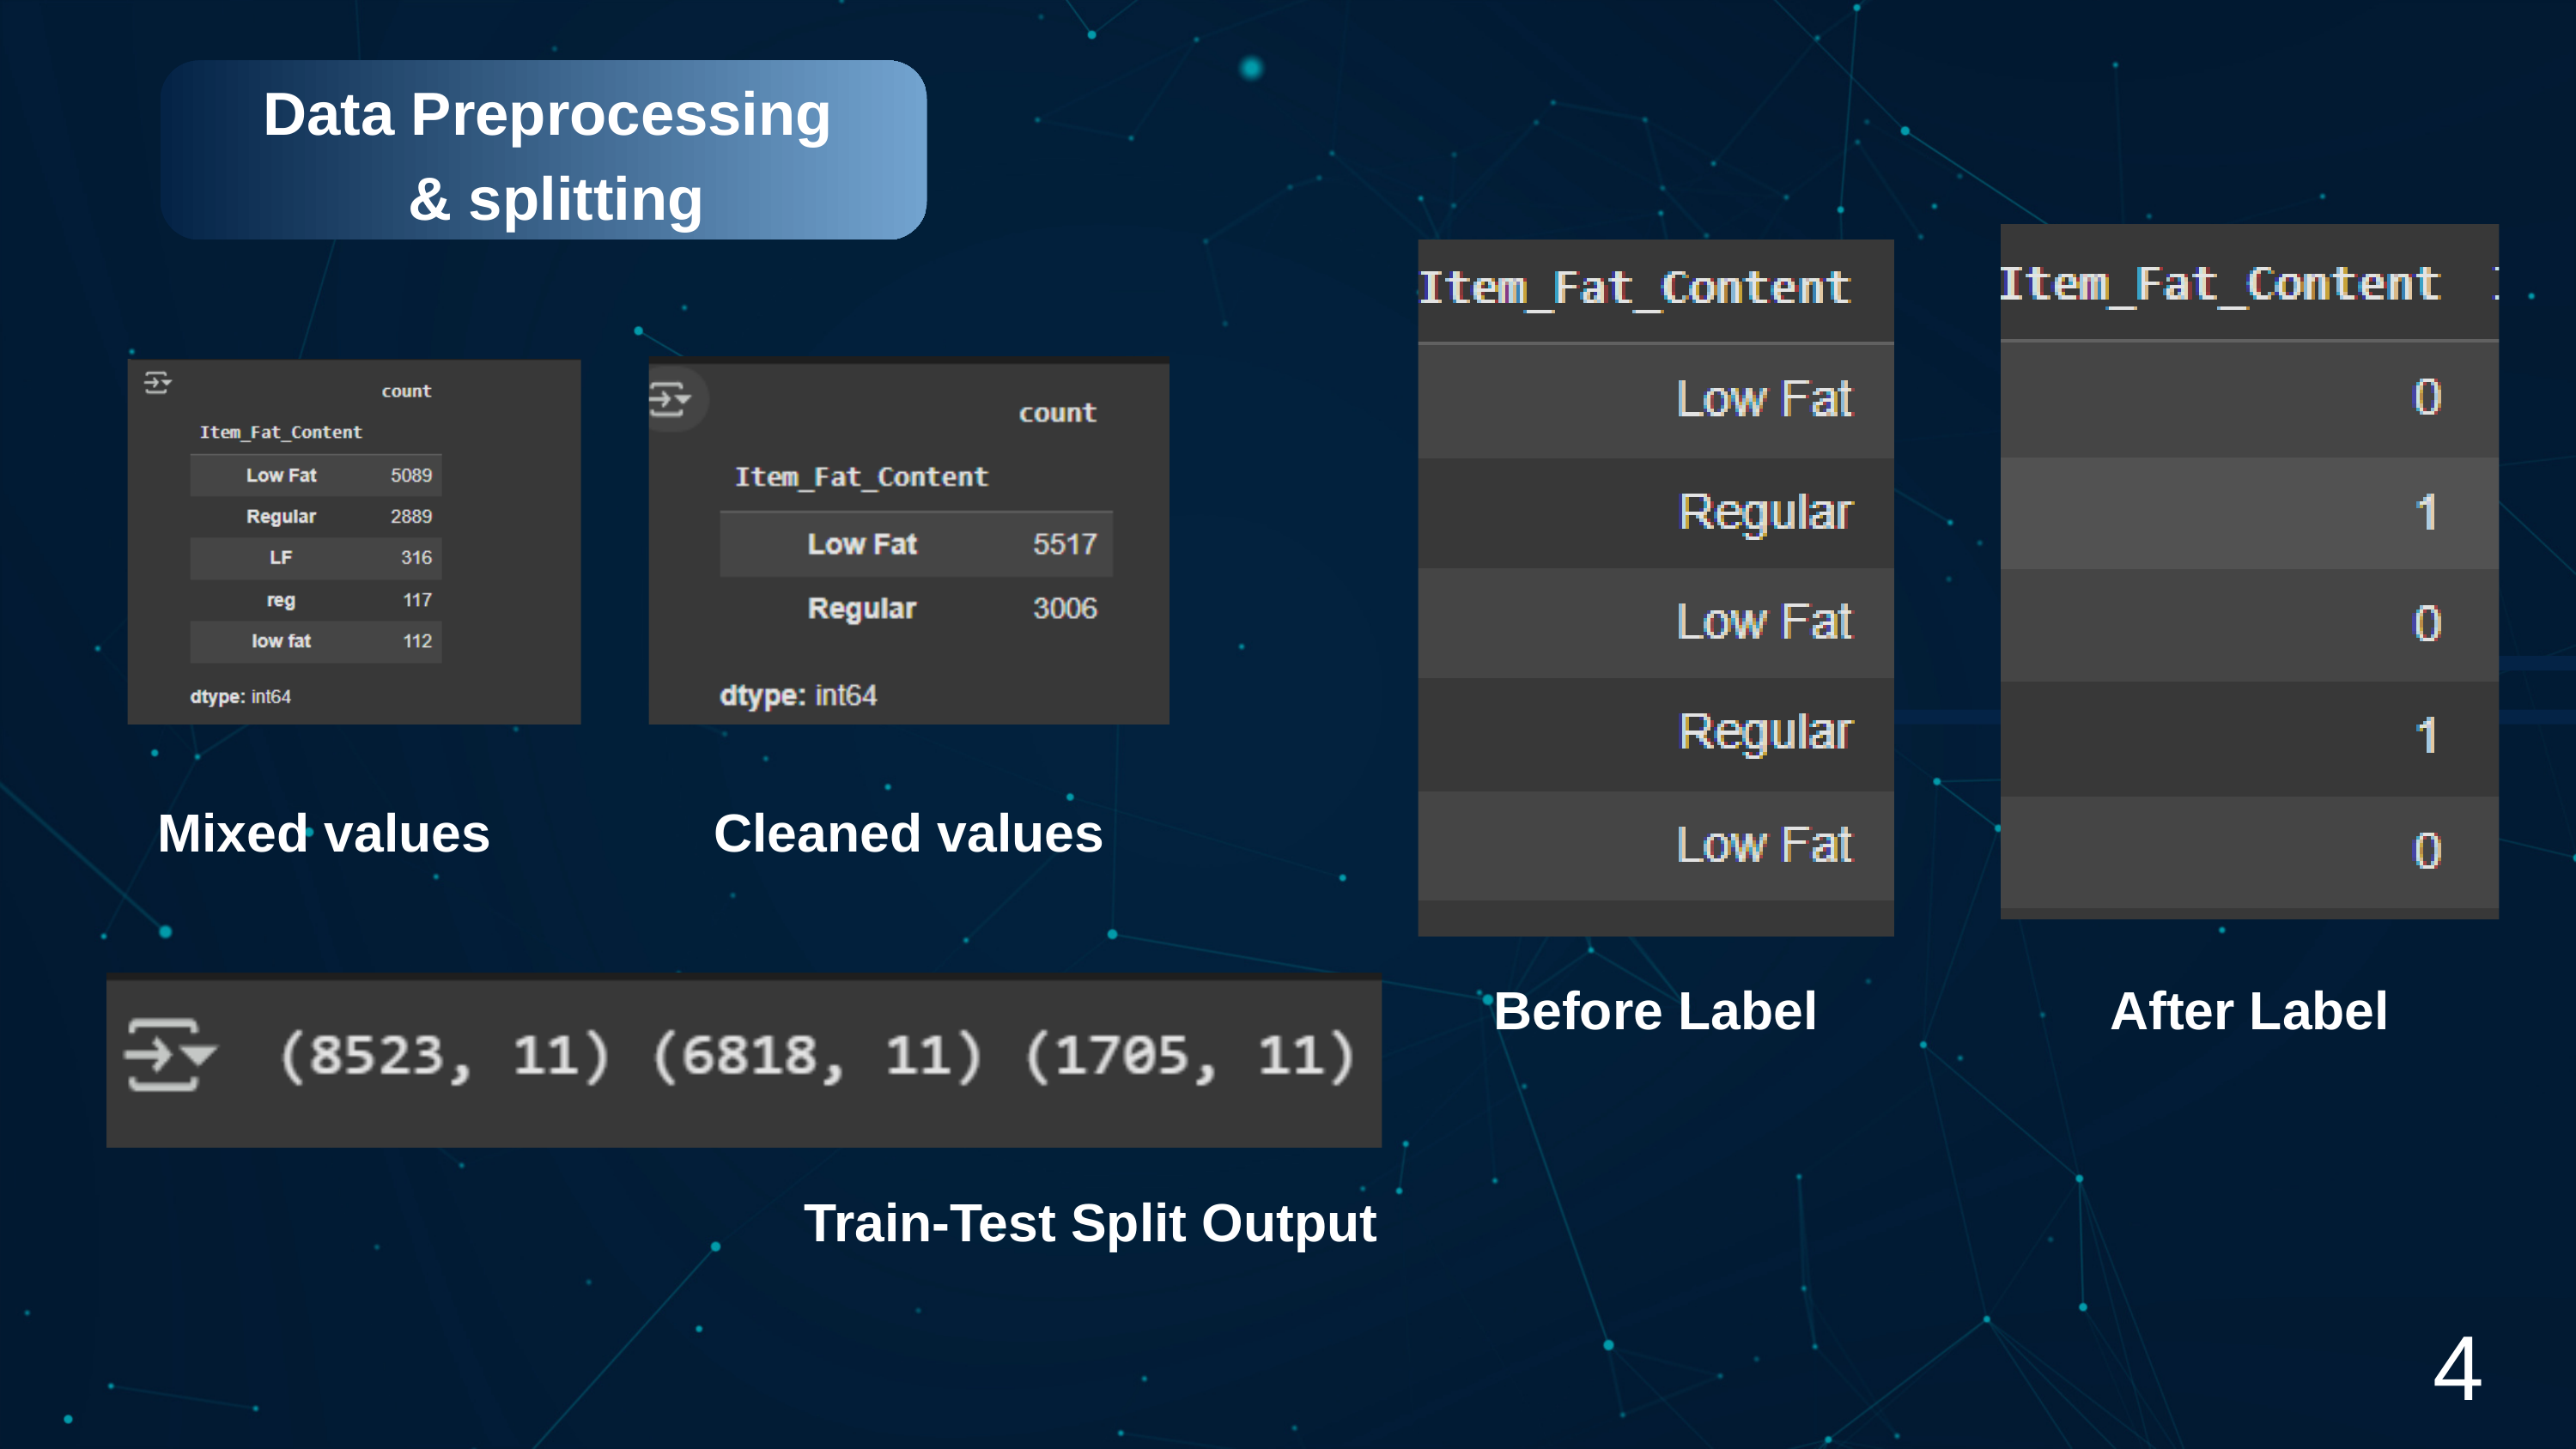

Data Preprocessing
& splitting

Mixed values
Cleaned values
Before Label
After Label

Train-Test Split Output
4